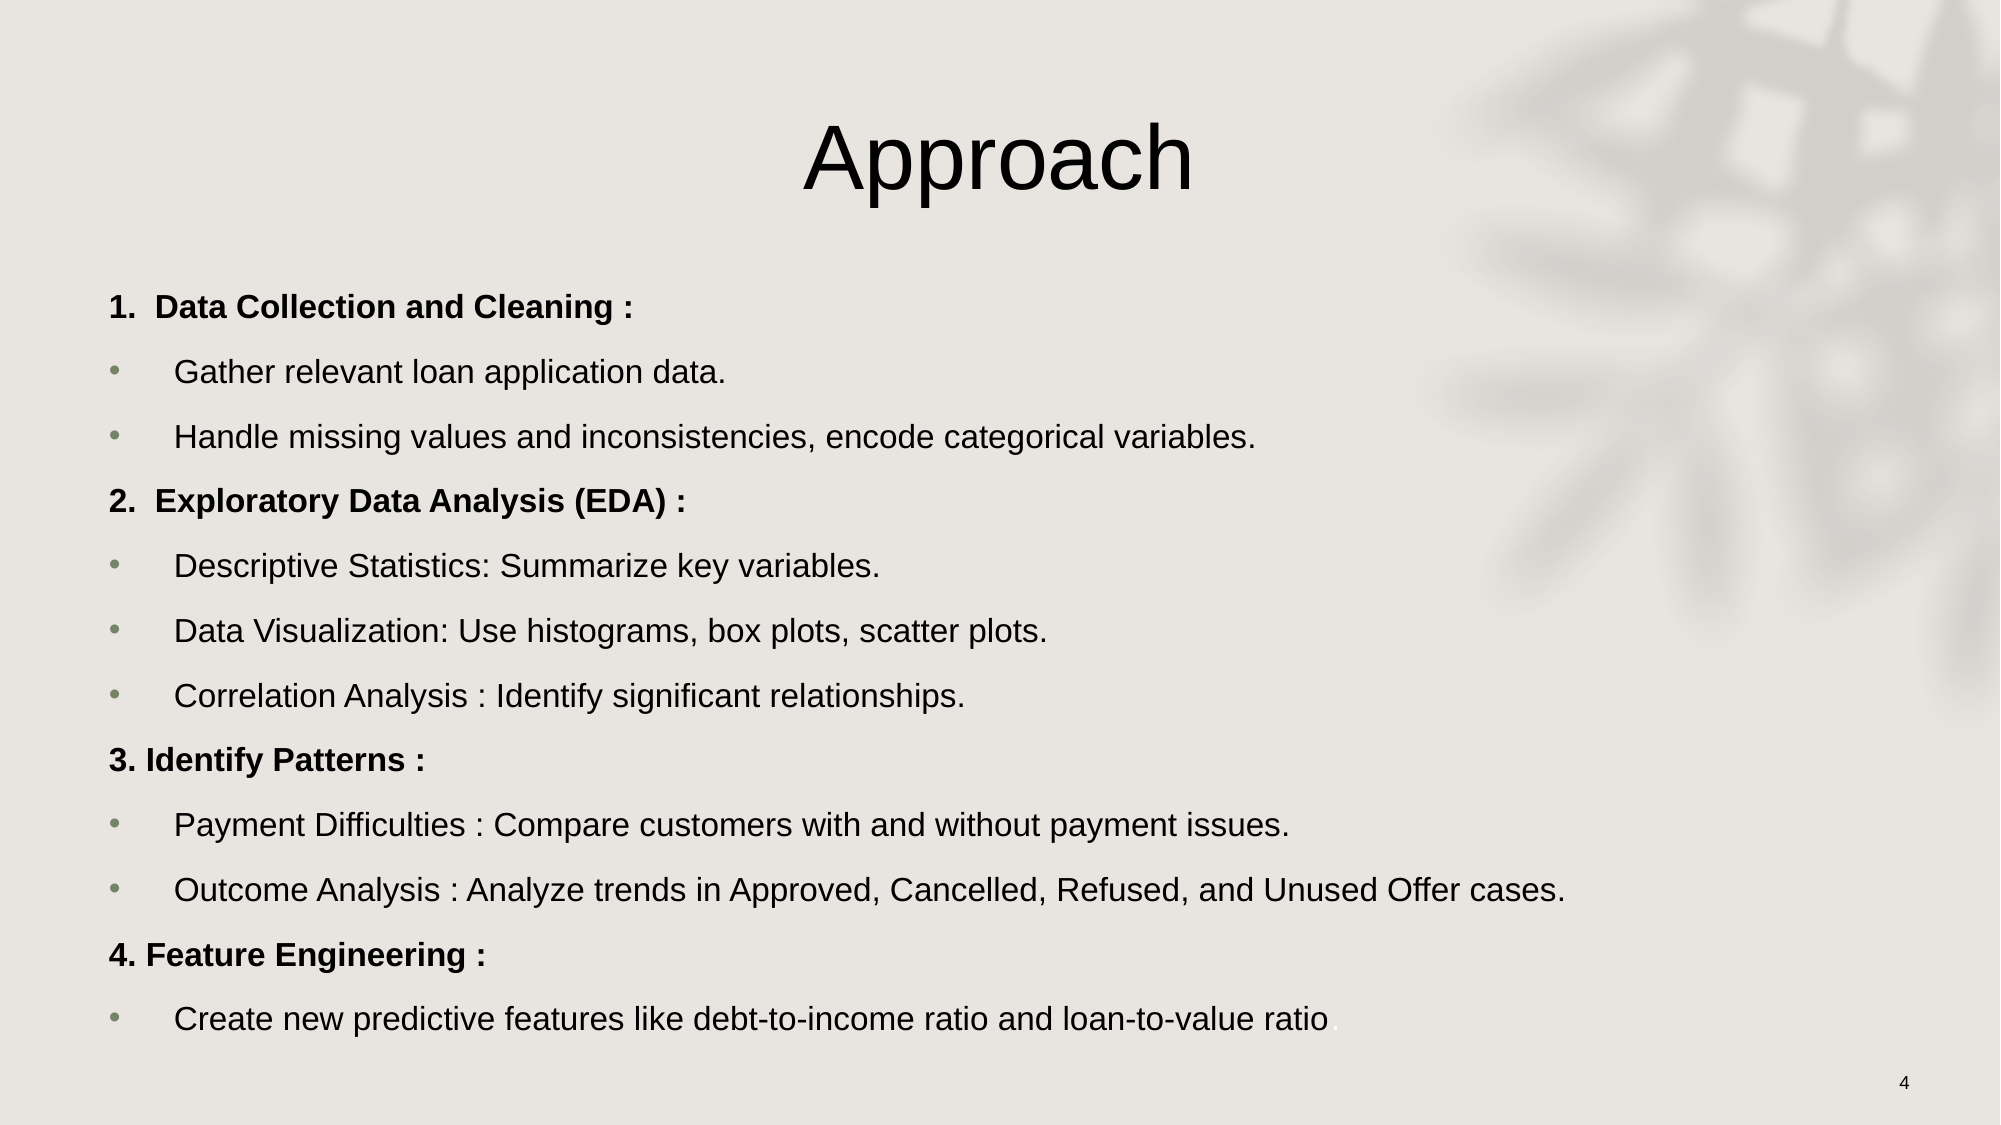

# Approach
1.  Data Collection and Cleaning :
   Gather relevant loan application data.
   Handle missing values and inconsistencies, encode categorical variables.
2.  Exploratory Data Analysis (EDA) :
   Descriptive Statistics: Summarize key variables.
   Data Visualization: Use histograms, box plots, scatter plots.
   Correlation Analysis : Identify significant relationships.
3. Identify Patterns :
   Payment Difficulties : Compare customers with and without payment issues.
   Outcome Analysis : Analyze trends in Approved, Cancelled, Refused, and Unused Offer cases.
4. Feature Engineering :
   Create new predictive features like debt-to-income ratio and loan-to-value ratio.
4